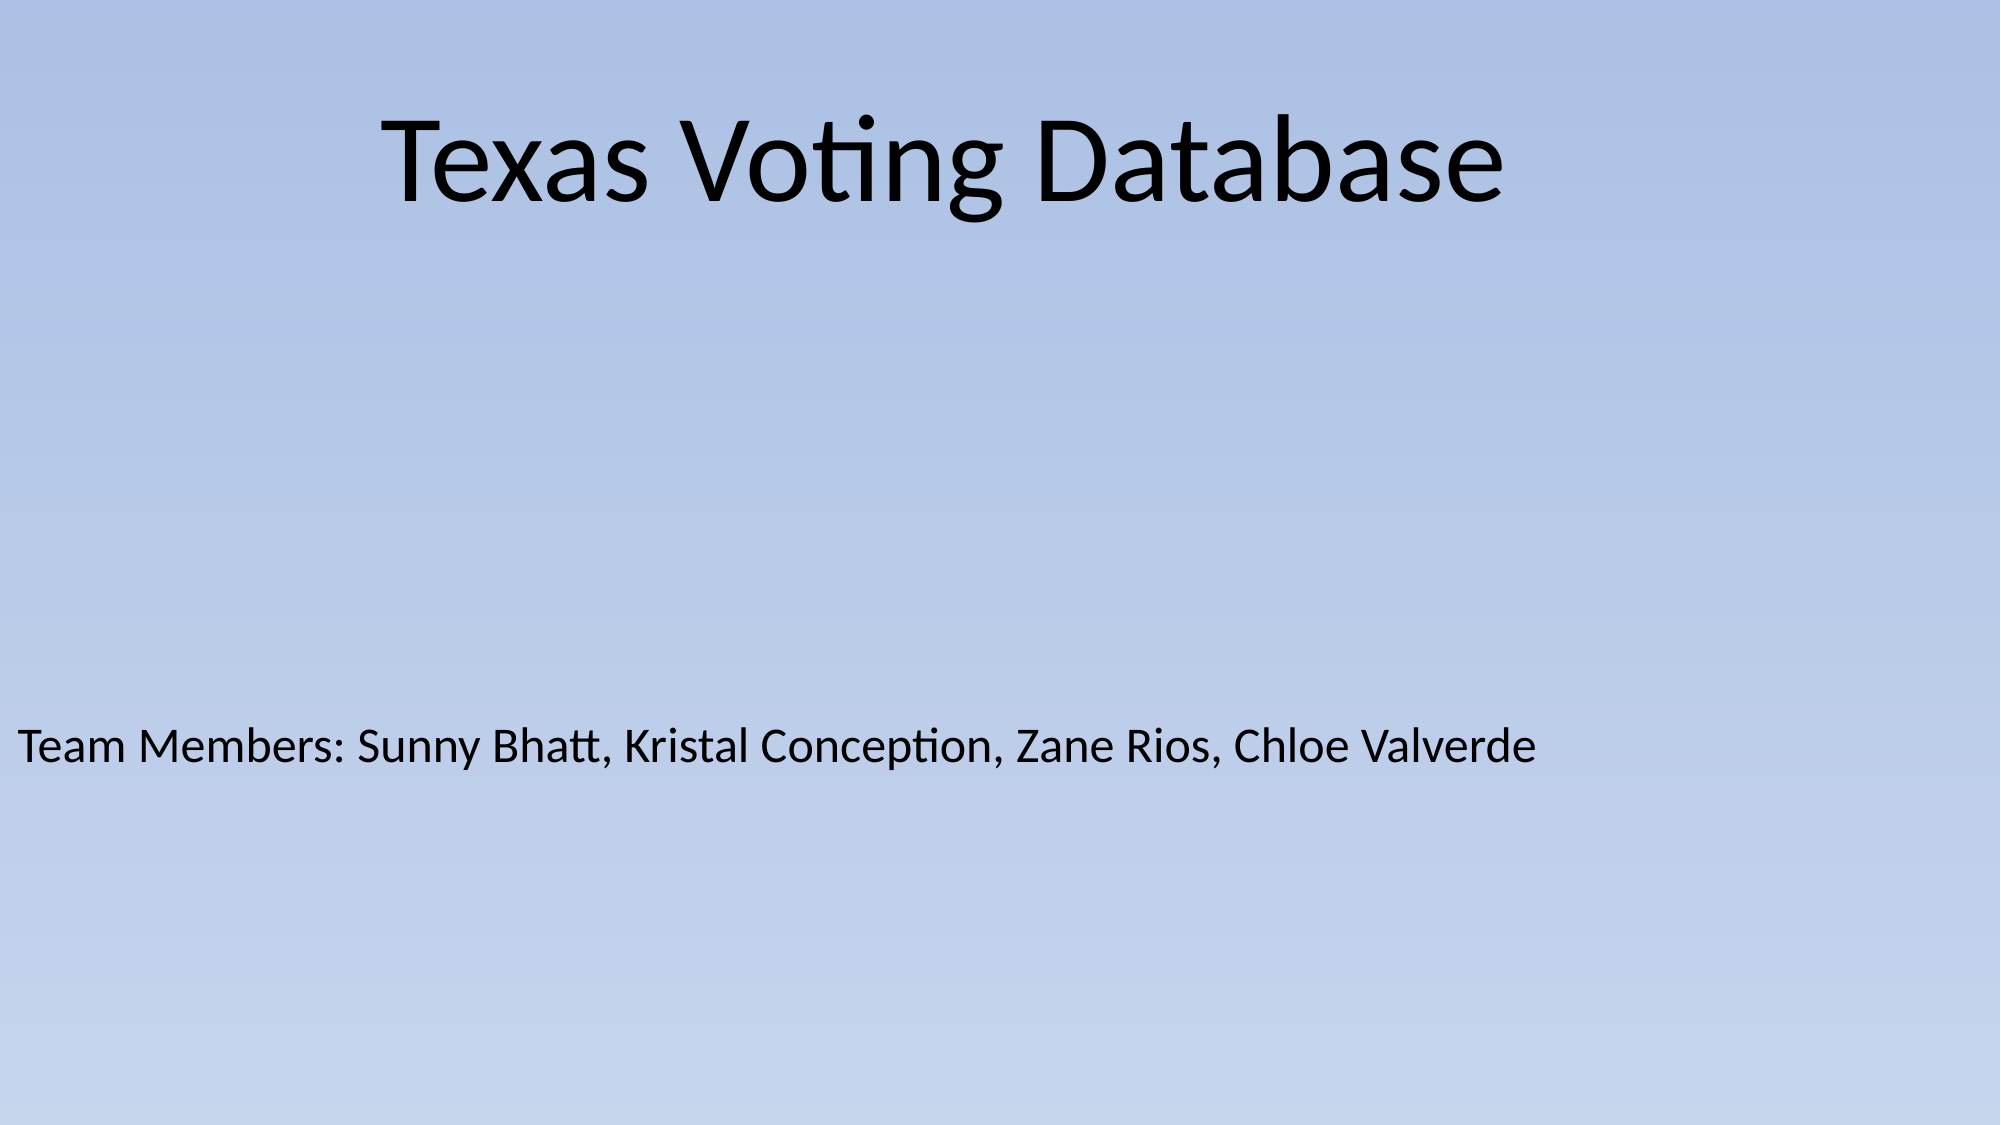

# Texas Voting Database
Team Members: Sunny Bhatt, Kristal Conception, Zane Rios, Chloe Valverde